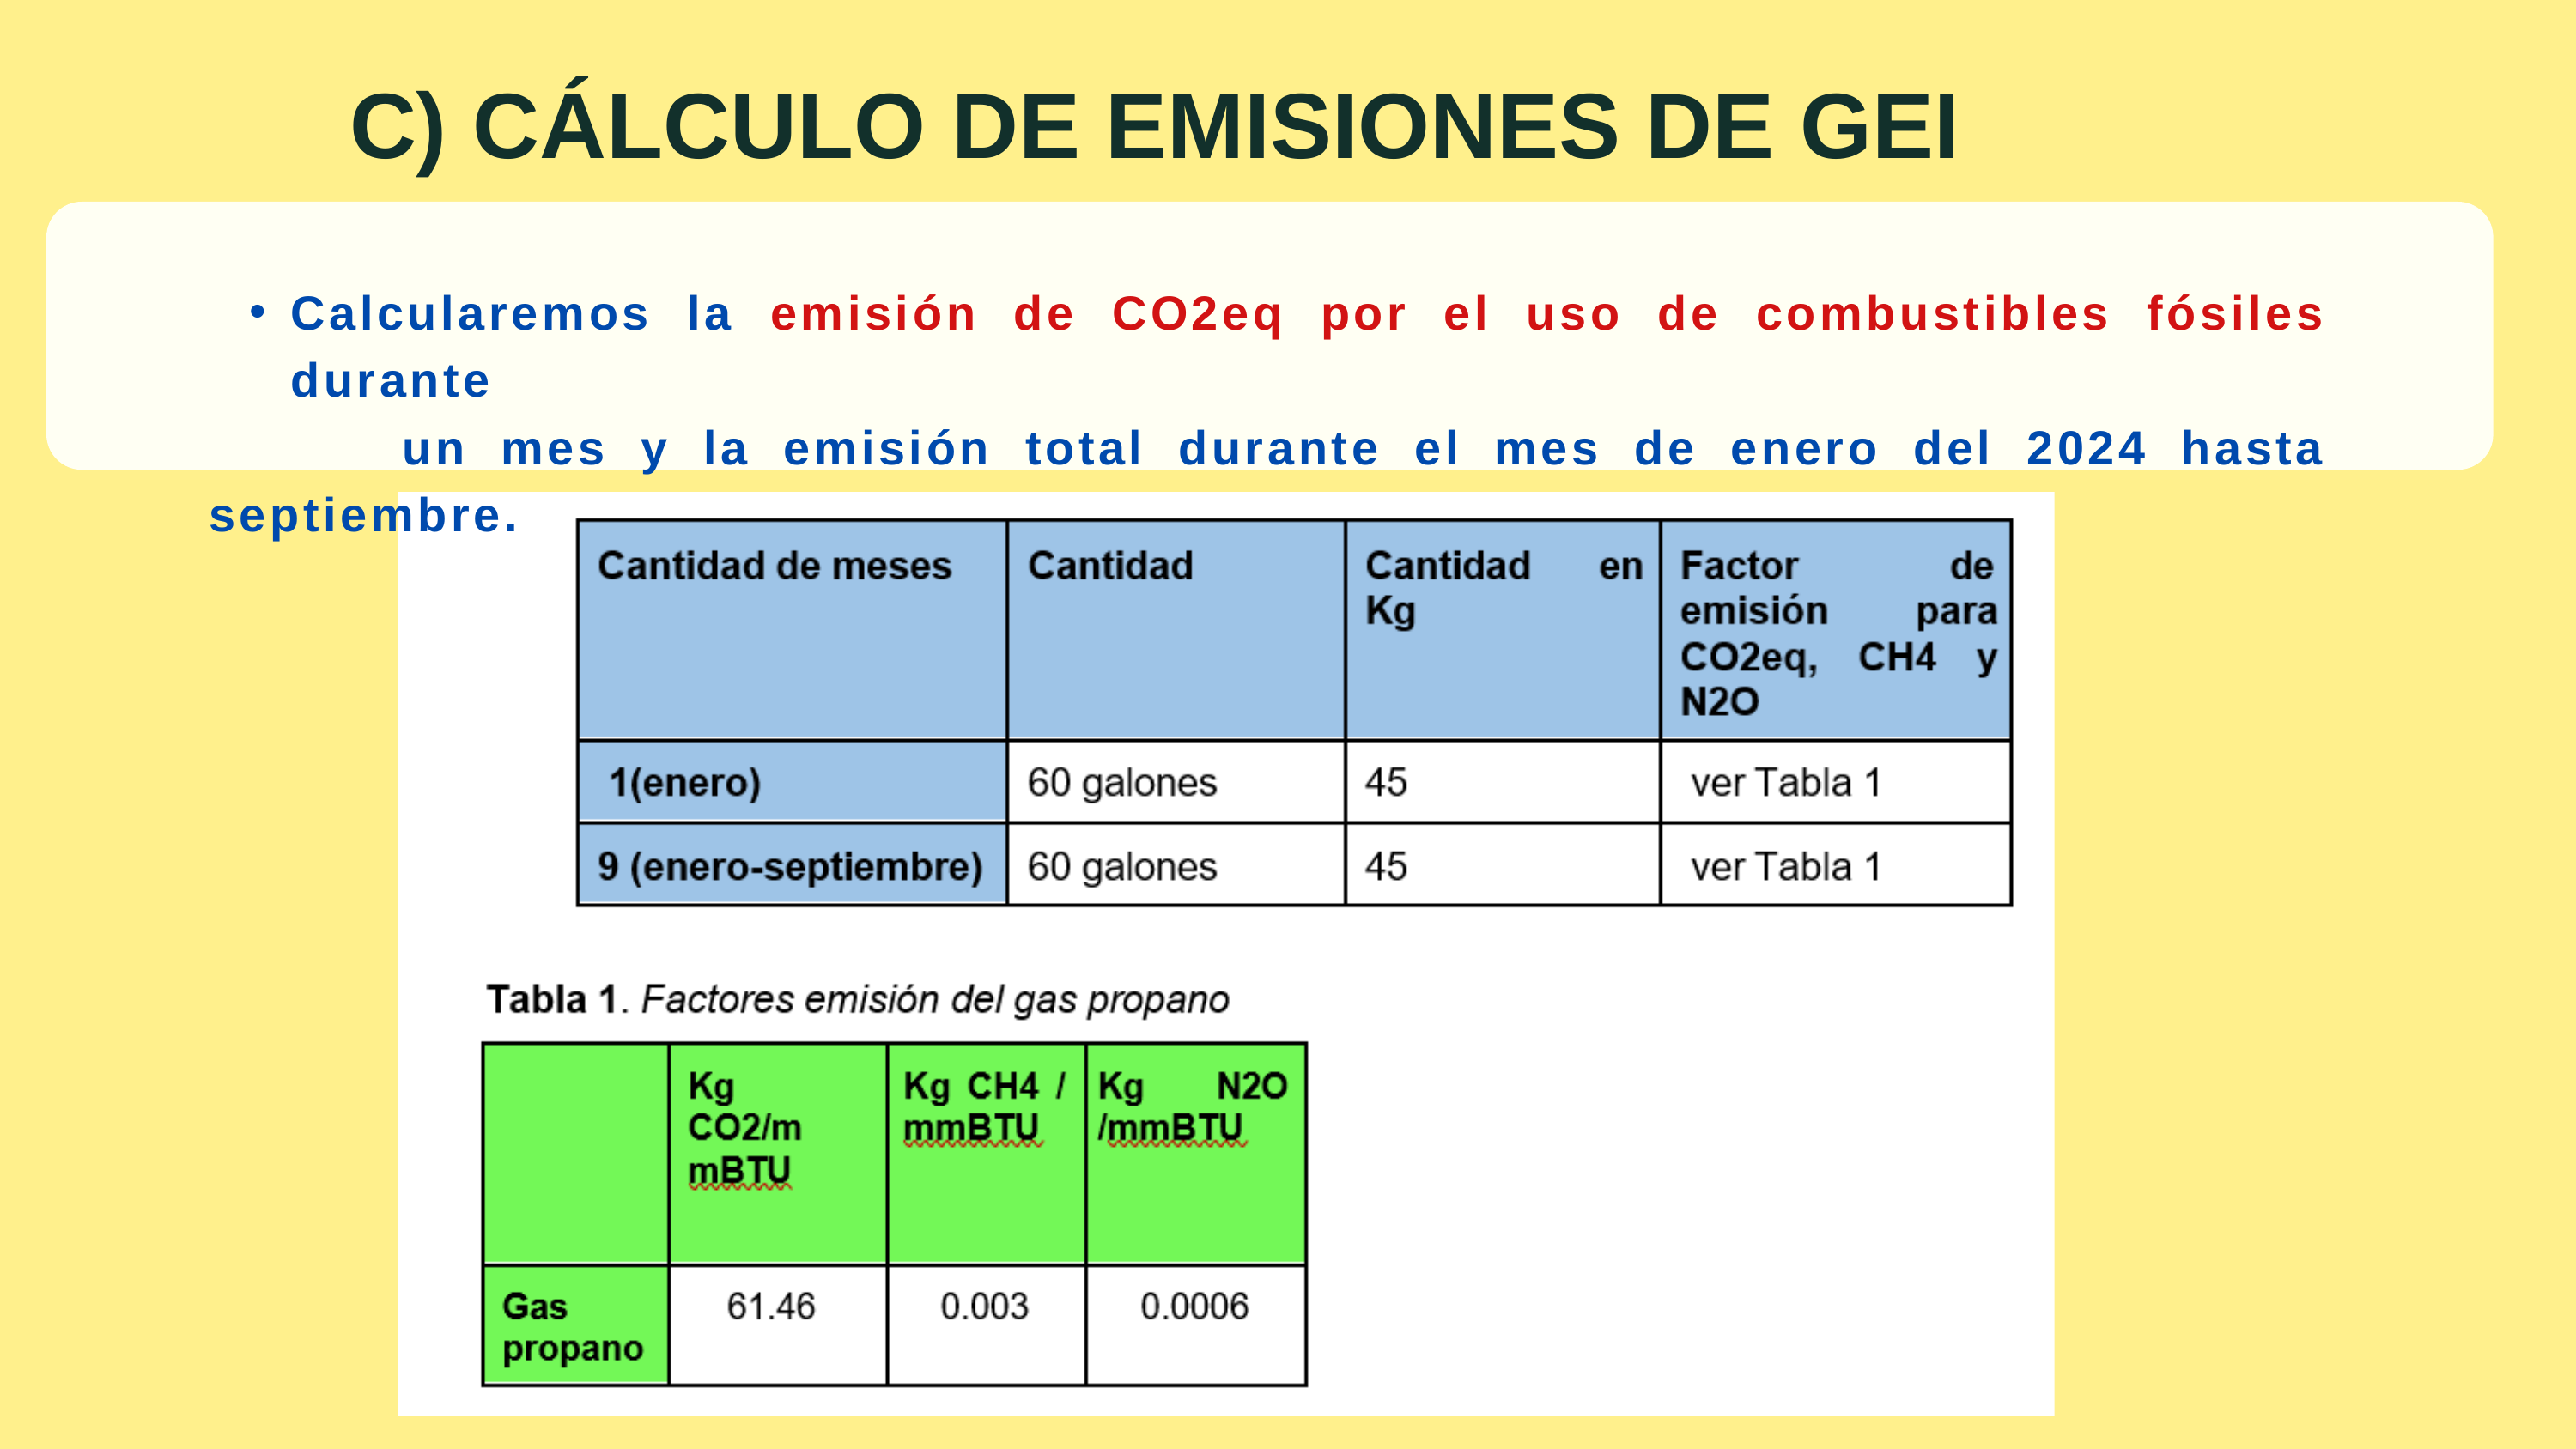

C) CÁLCULO DE EMISIONES DE GEI

Calcularemos la emisión de CO2eq por el uso de combustibles fósiles durante
      un mes y la emisión total durante el mes de enero del 2024 hasta septiembre.